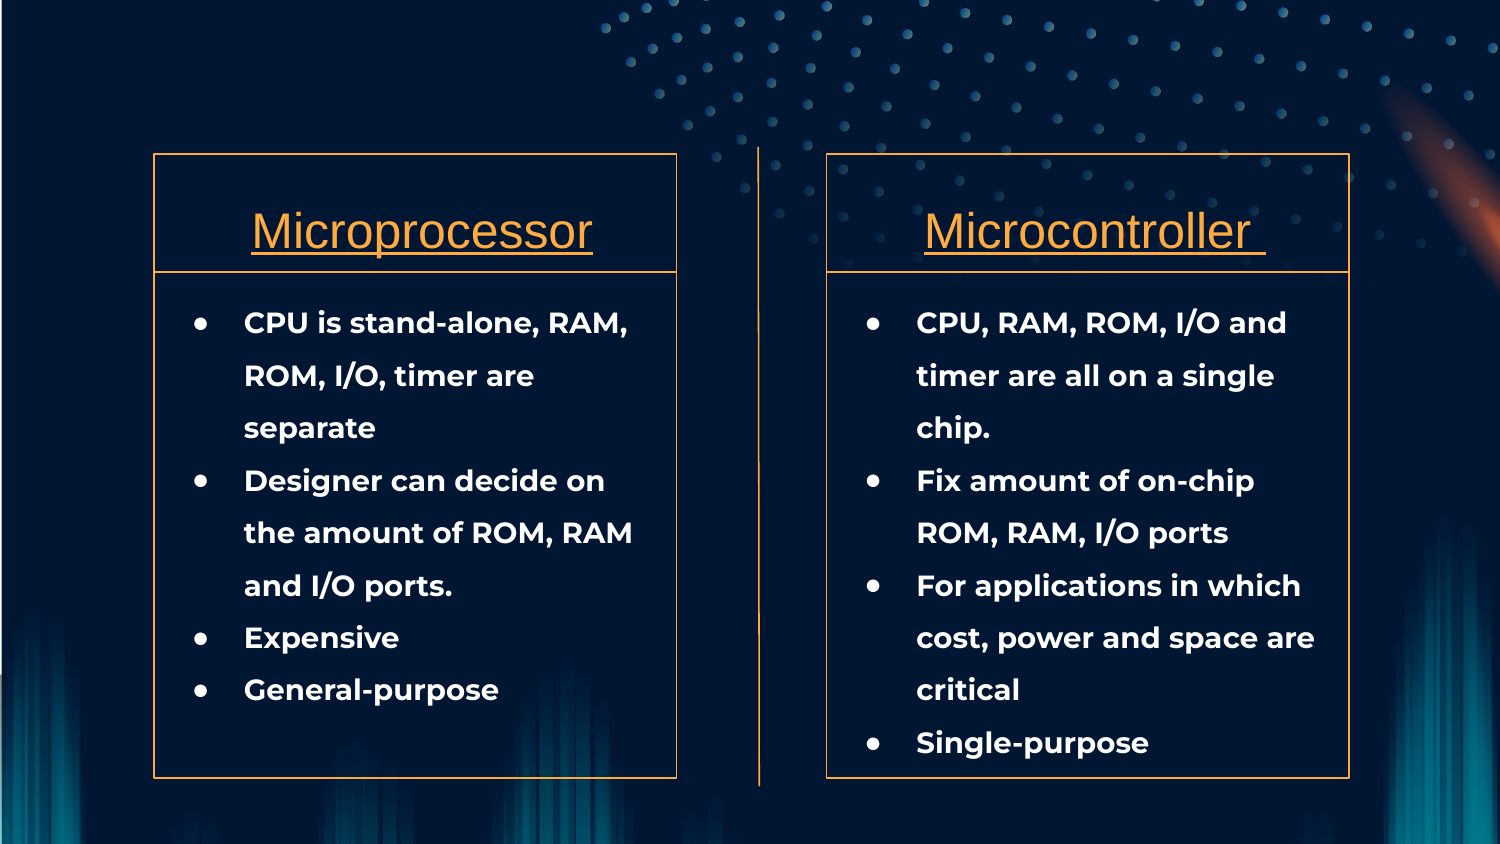

# Microprocessor
 Microcontroller
CPU is stand-alone, RAM, ROM, I/O, timer are separate
Designer can decide on the amount of ROM, RAM and I/O ports.
Expensive
General-purpose
CPU, RAM, ROM, I/O and timer are all on a single chip.
Fix amount of on-chip ROM, RAM, I/O ports
For applications in which cost, power and space are critical
Single-purpose